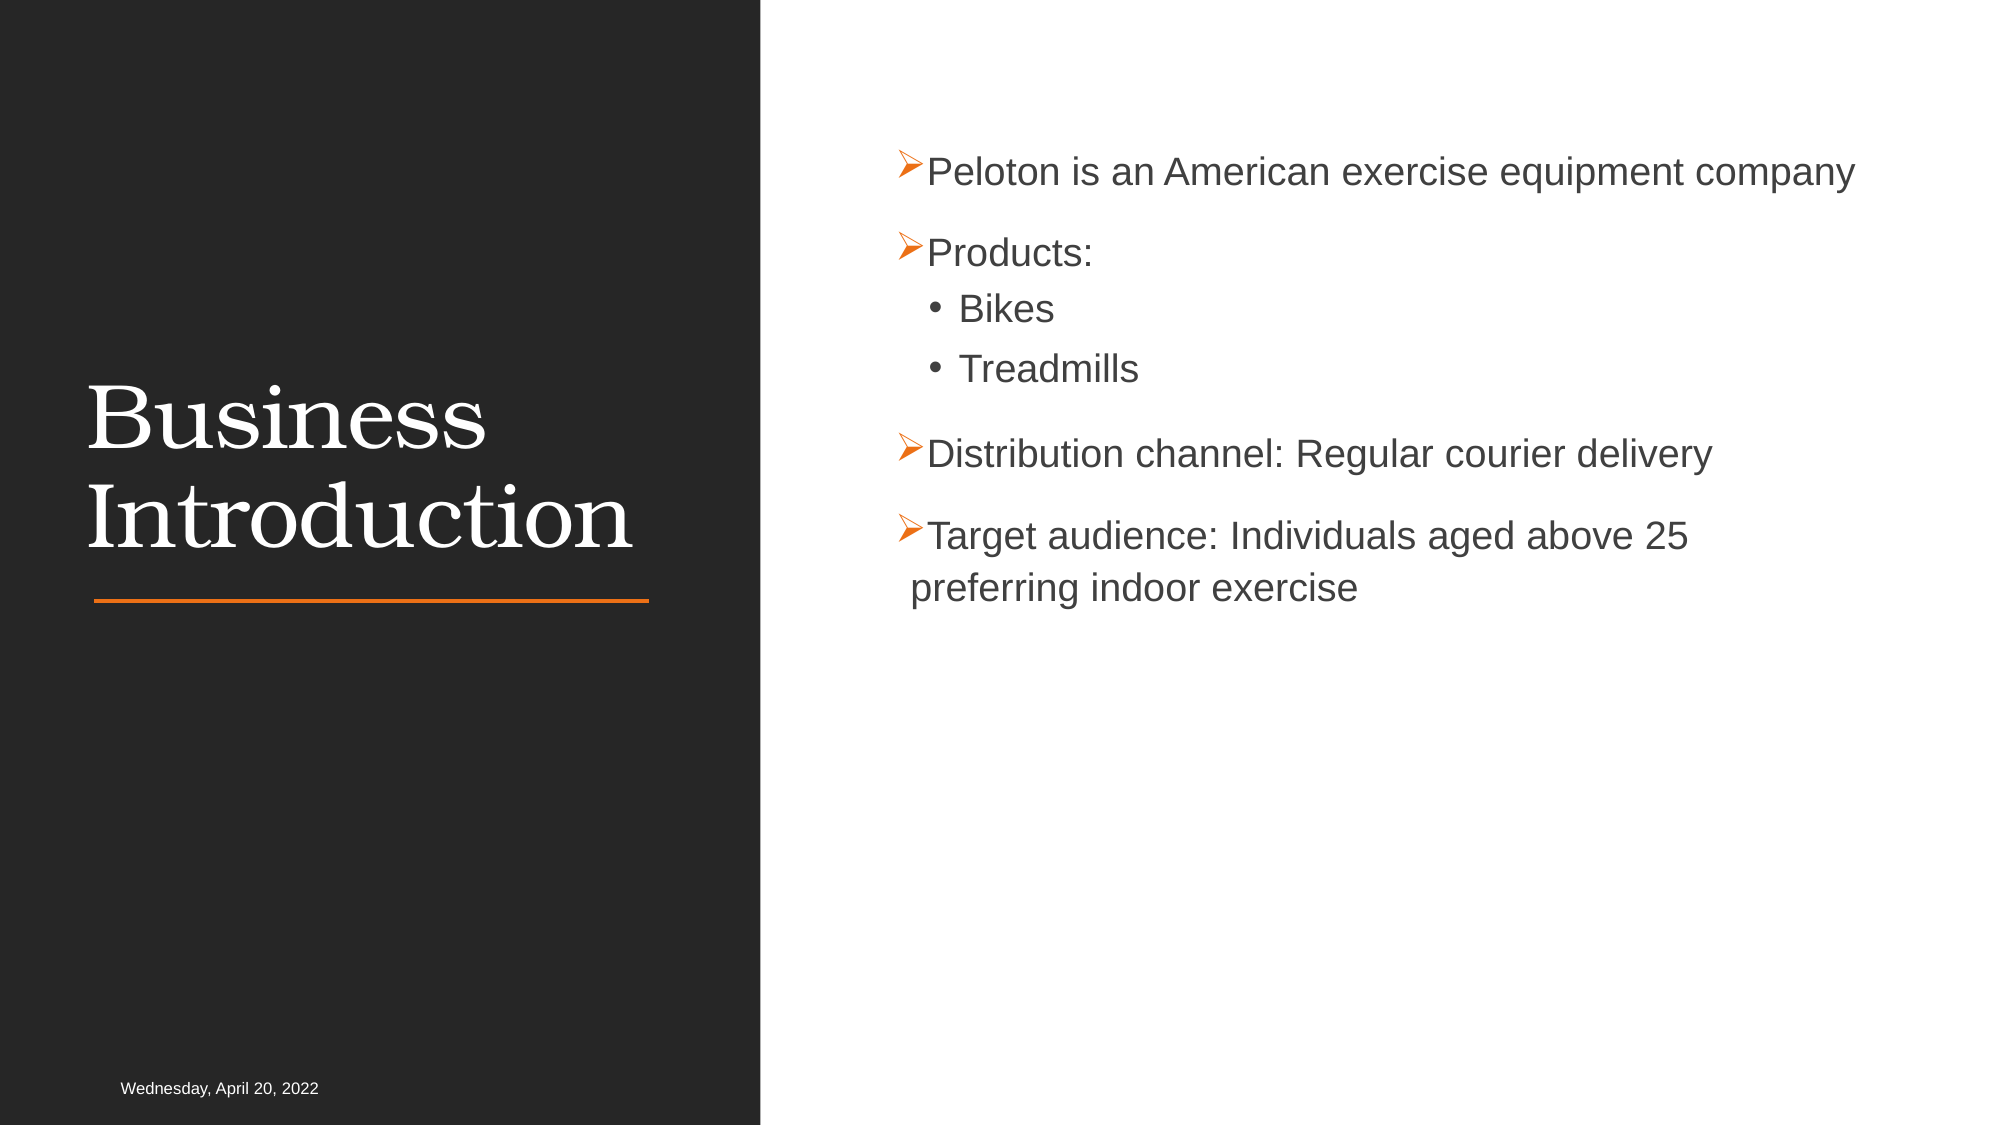

# Business Introduction
Peloton is an American exercise equipment company
Products:
Bikes
Treadmills
Distribution channel: Regular courier delivery
Target audience: Individuals aged above 25 preferring indoor exercise

Wednesday, April 20, 2022
3